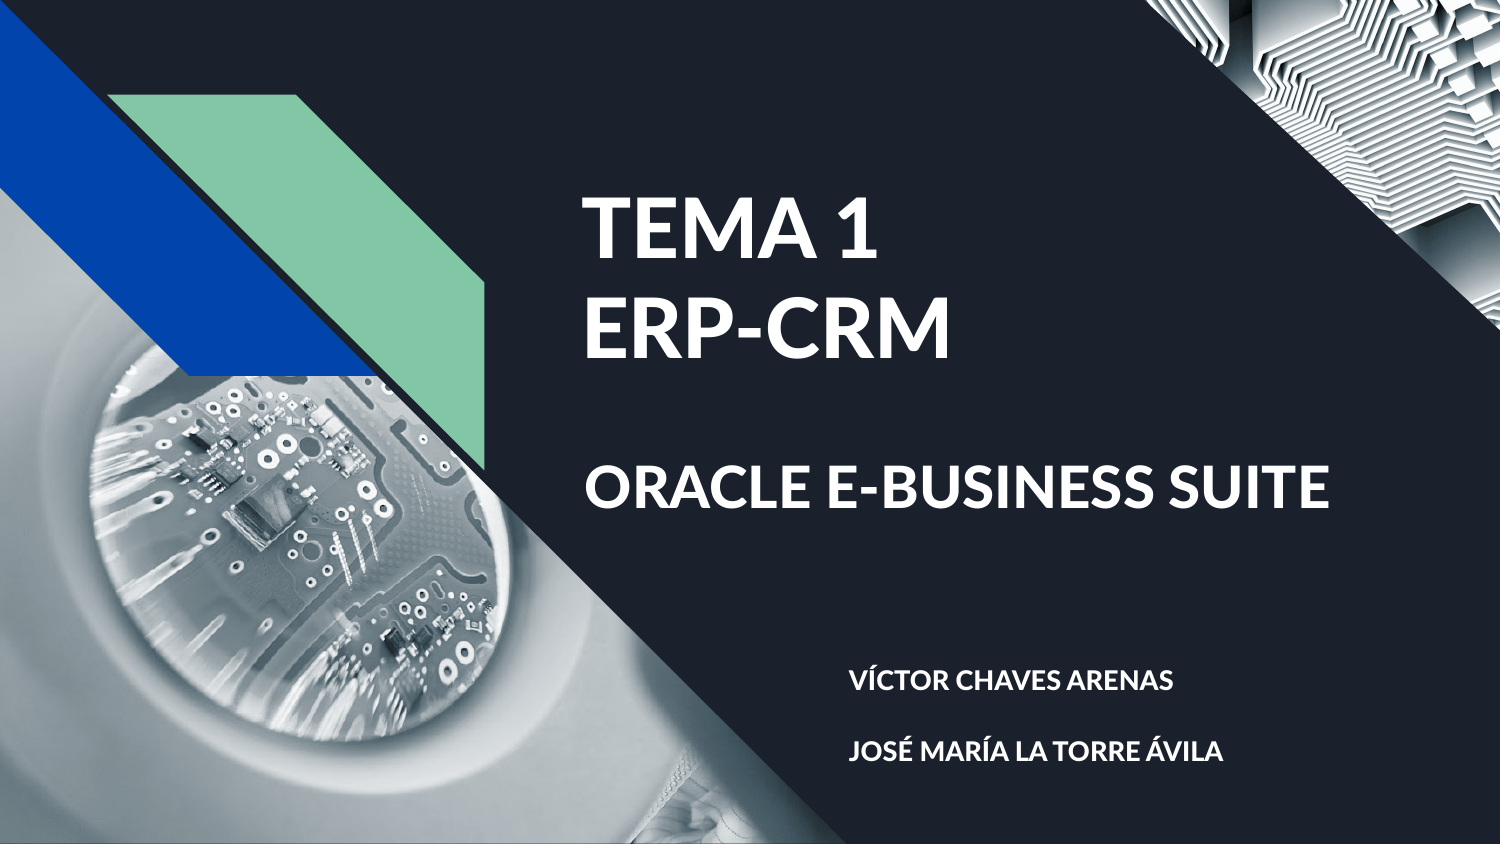

# TEMA 1
ERP-CRM
ORACLE E-BUSINESS SUITE
VÍCTOR CHAVES ARENAS
JOSÉ MARÍA LA TORRE ÁVILA